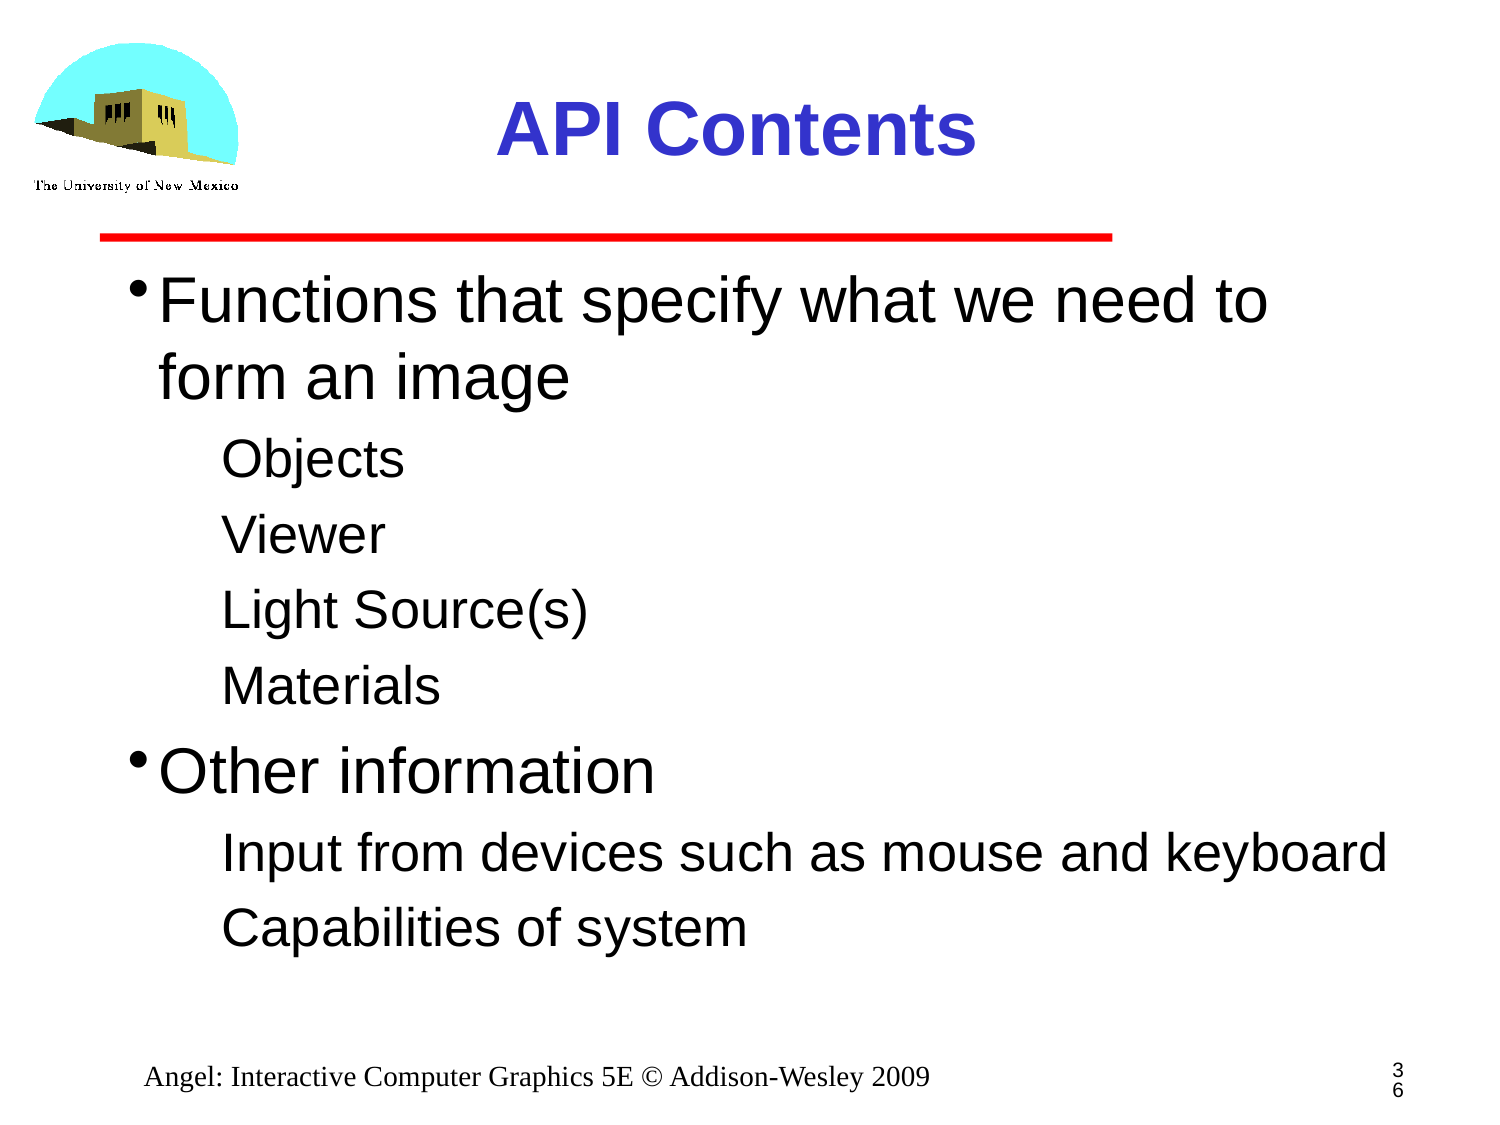

# API Contents
Functions that specify what we need to form an image
Objects
Viewer
Light Source(s)
Materials
Other information
Input from devices such as mouse and keyboard
Capabilities of system
36
Angel: Interactive Computer Graphics 5E © Addison-Wesley 2009